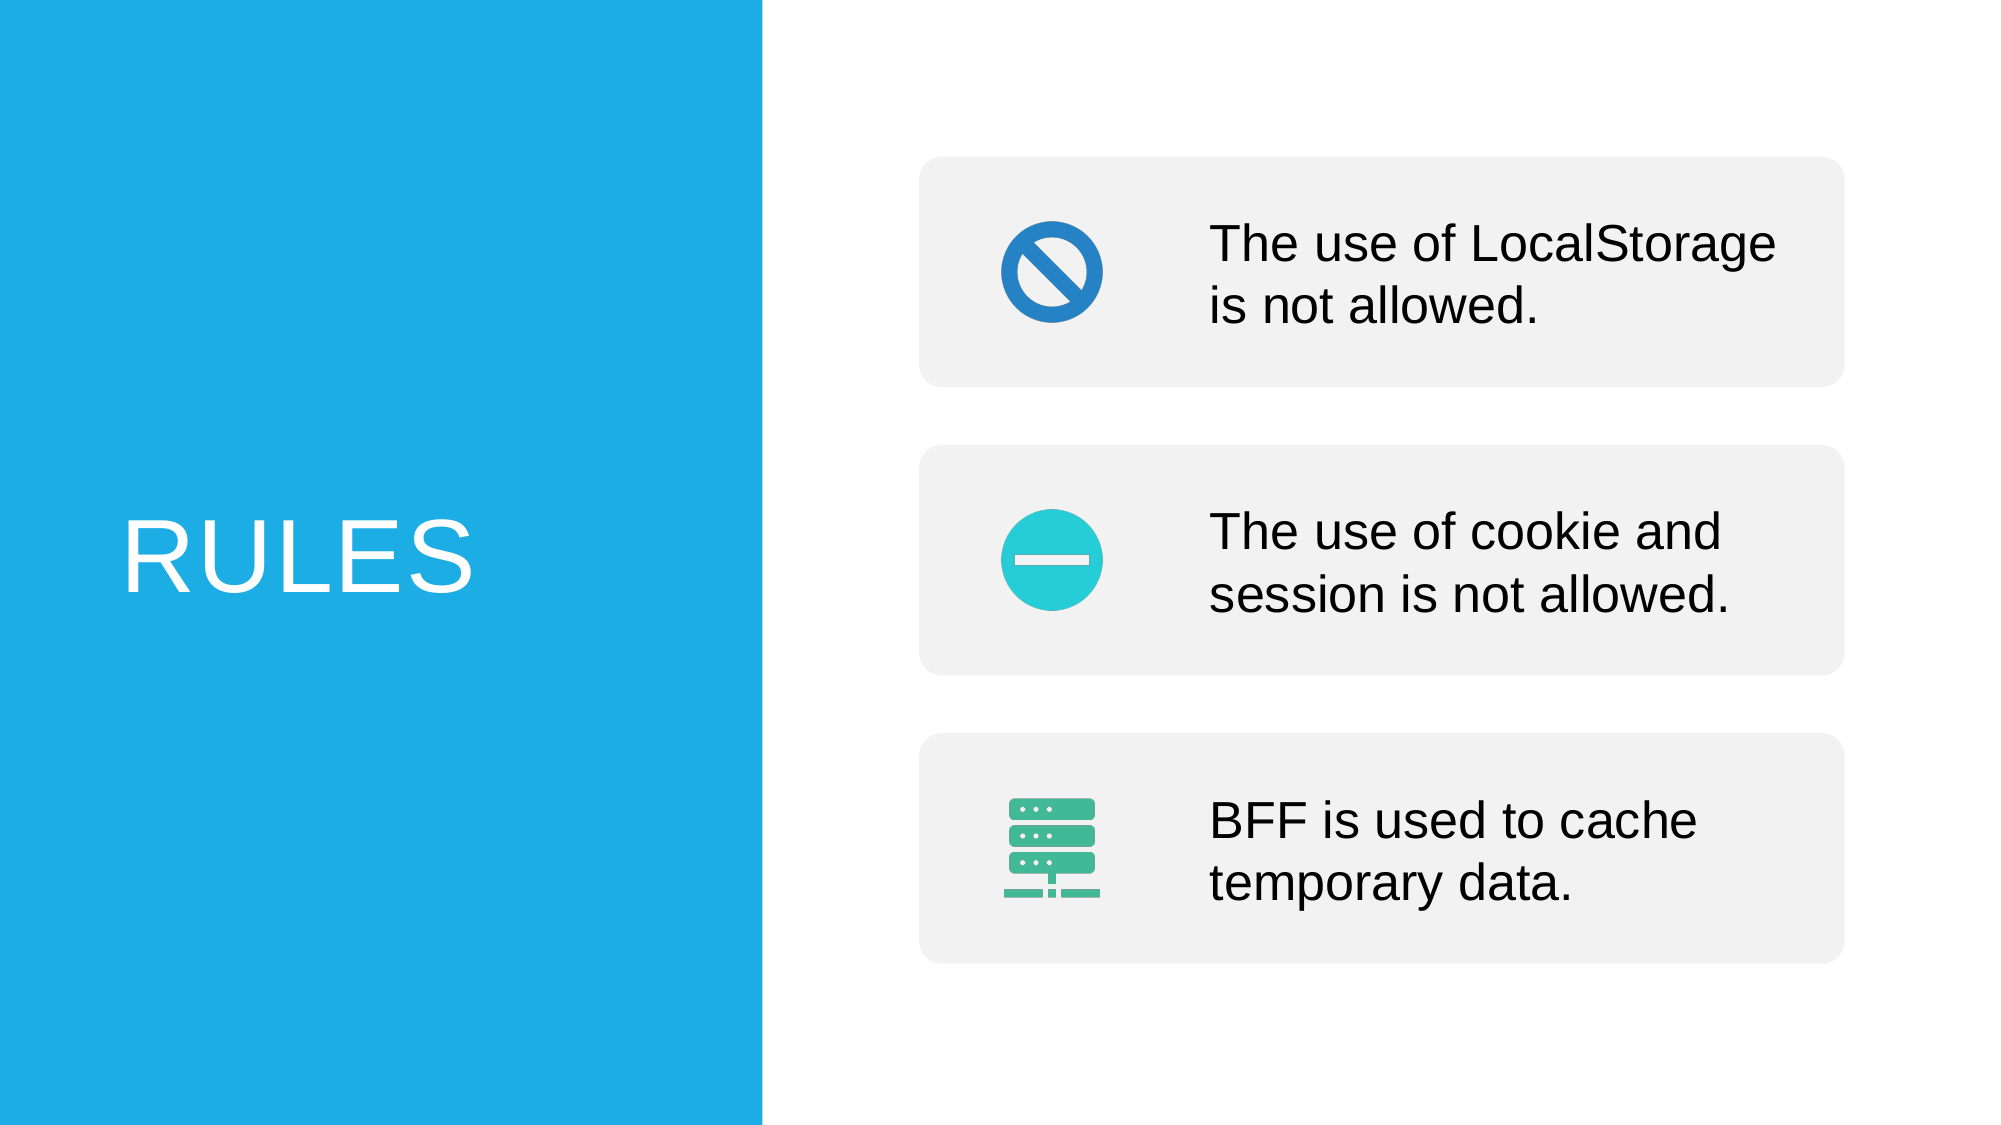

# Rules
The use of LocalStorage is not allowed.
The use of cookie and session is not allowed.
BFF is used to cache temporary data.